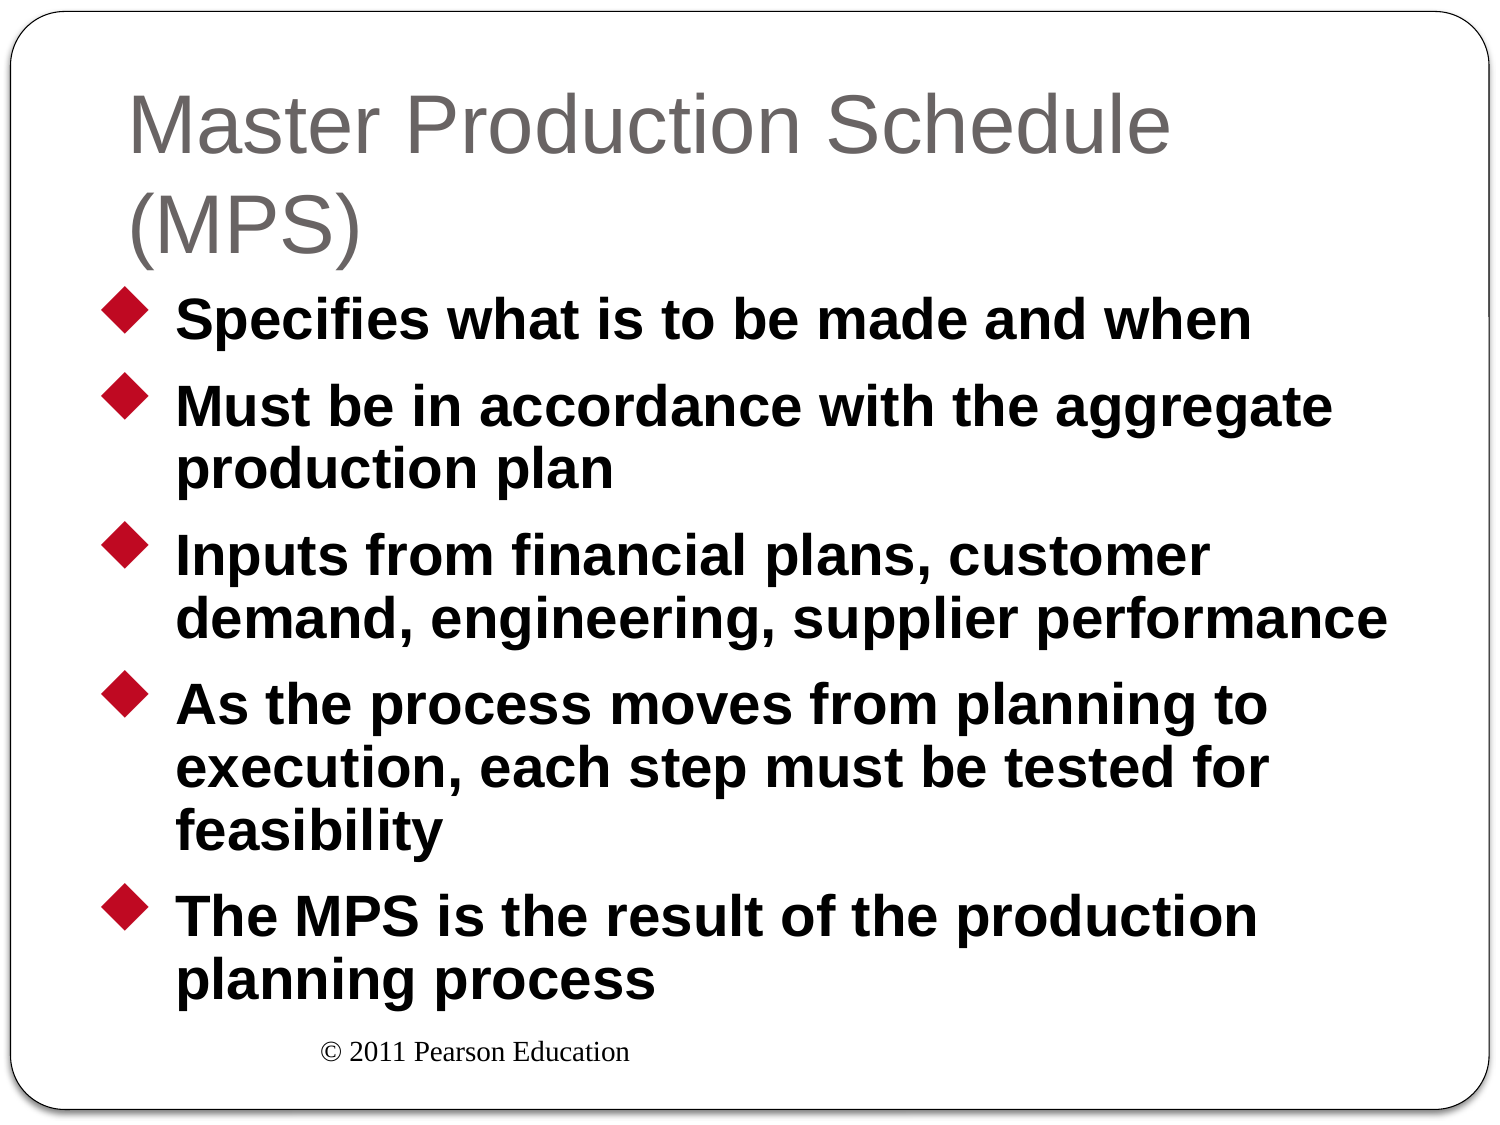

# Master Production Schedule (MPS)
Specifies what is to be made and when
Must be in accordance with the aggregate production plan
Inputs from financial plans, customer demand, engineering, supplier performance
As the process moves from planning to execution, each step must be tested for feasibility
The MPS is the result of the production planning process
© 2011 Pearson Education